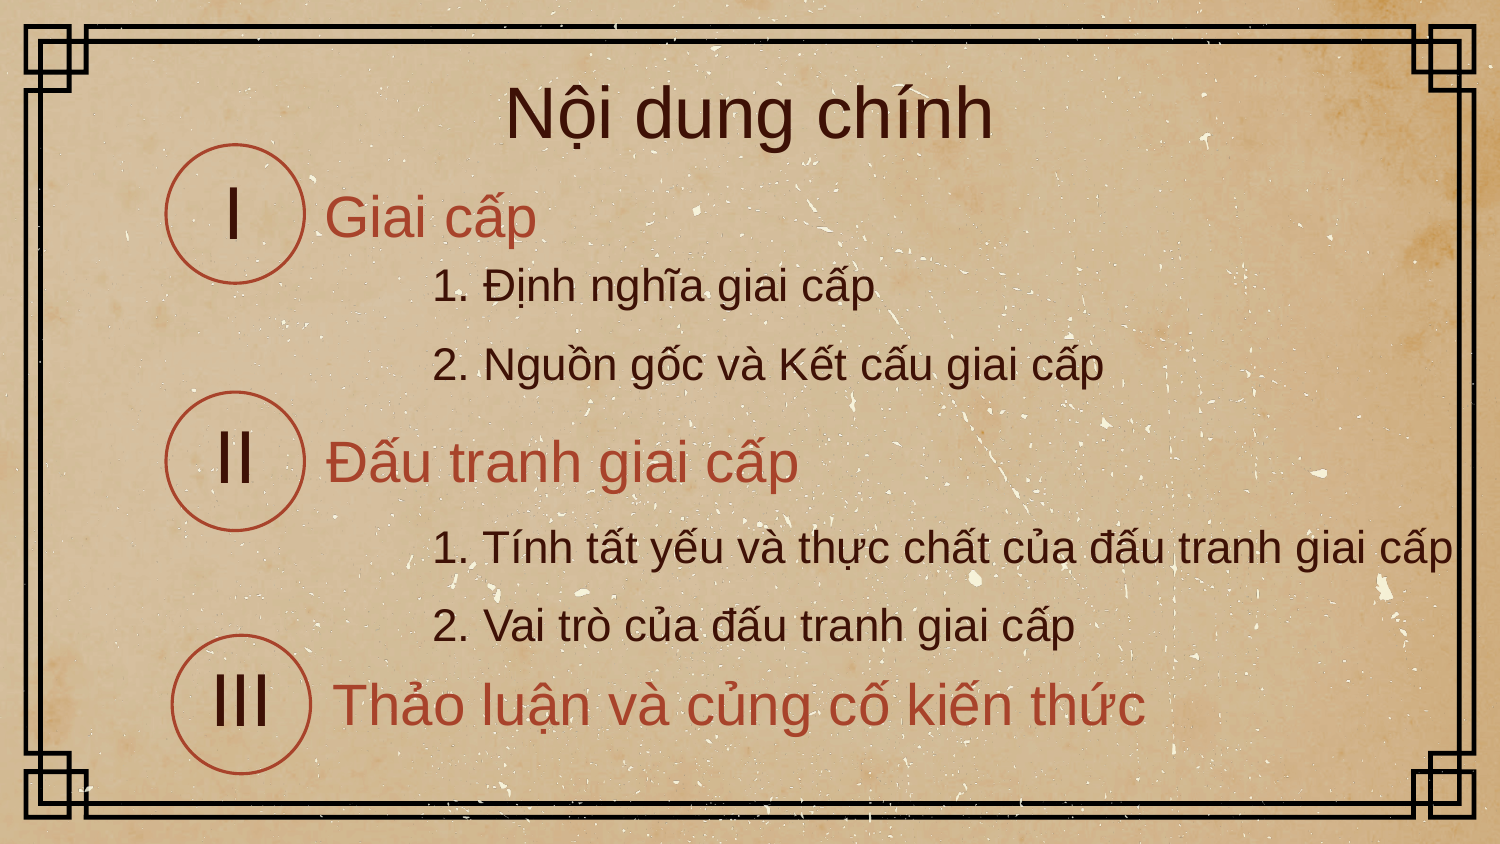

Nội dung chính

# Giai cấp
I
1. Định nghĩa giai cấp
2. Nguồn gốc và Kết cấu giai cấp
Đấu tranh giai cấp

II
1. Tính tất yếu và thực chất của đấu tranh giai cấp
2. Vai trò của đấu tranh giai cấp
Thảo luận và củng cố kiến thức

III